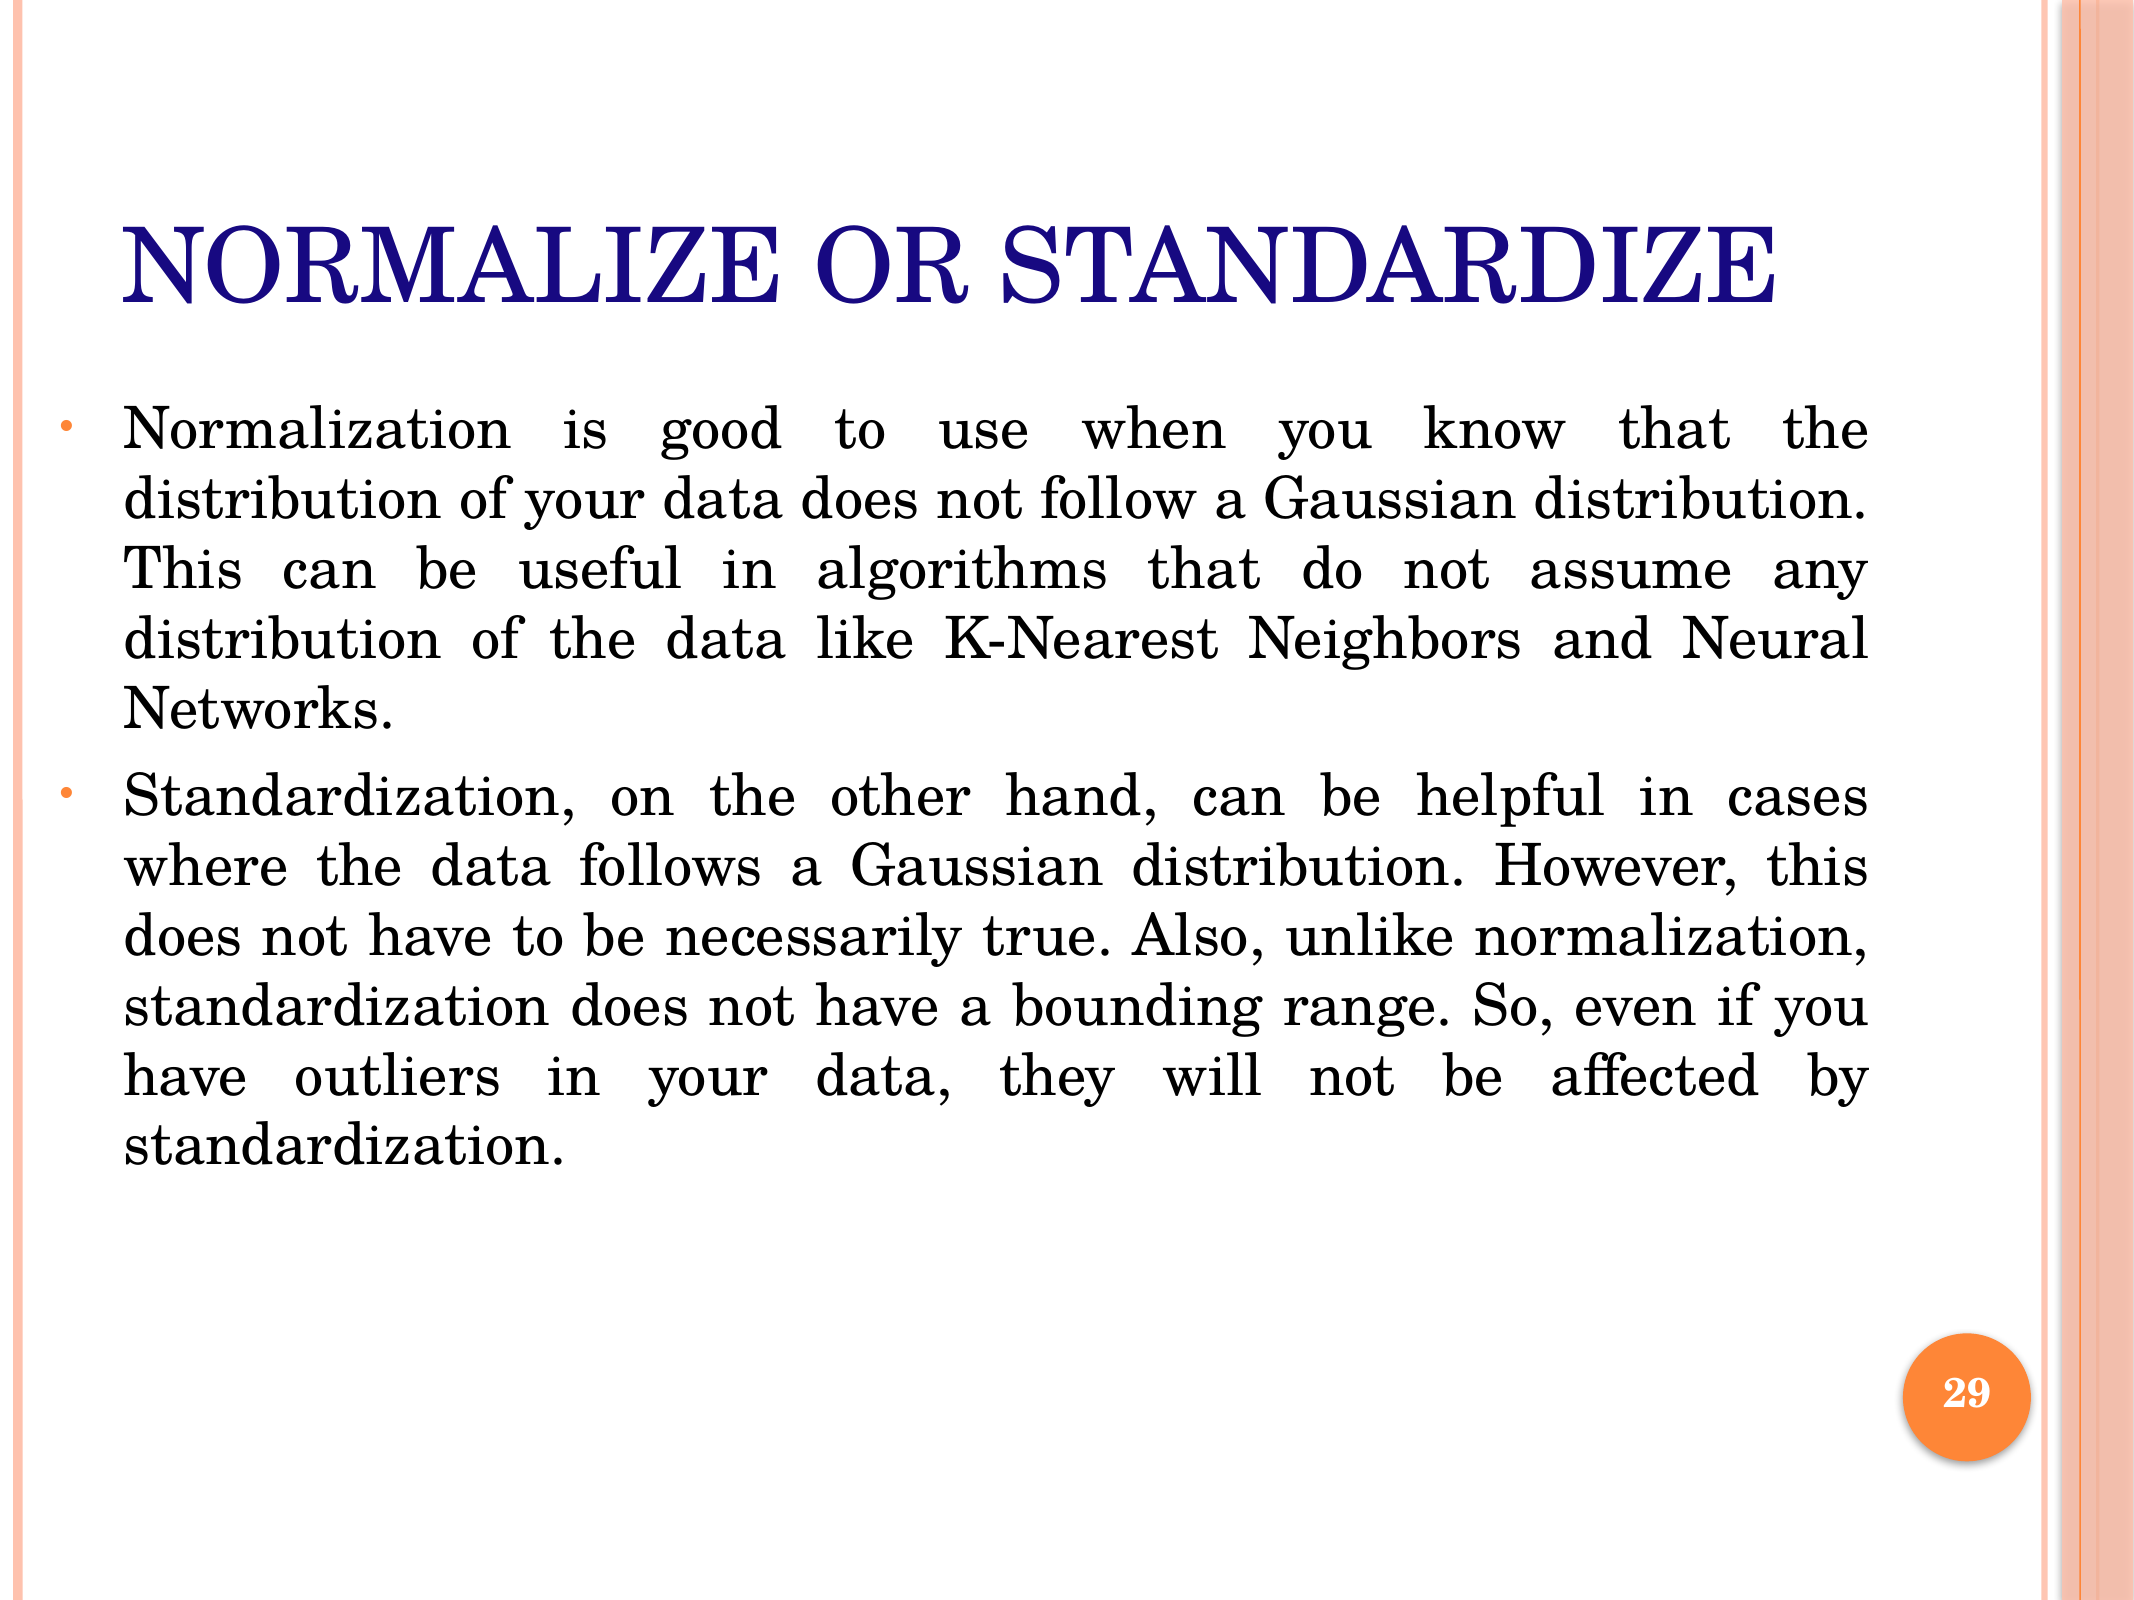

# Normalize or Standardize
Normalization is good to use when you know that the distribution of your data does not follow a Gaussian distribution. This can be useful in algorithms that do not assume any distribution of the data like K-Nearest Neighbors and Neural Networks.
Standardization, on the other hand, can be helpful in cases where the data follows a Gaussian distribution. However, this does not have to be necessarily true. Also, unlike normalization, standardization does not have a bounding range. So, even if you have outliers in your data, they will not be affected by standardization.

29